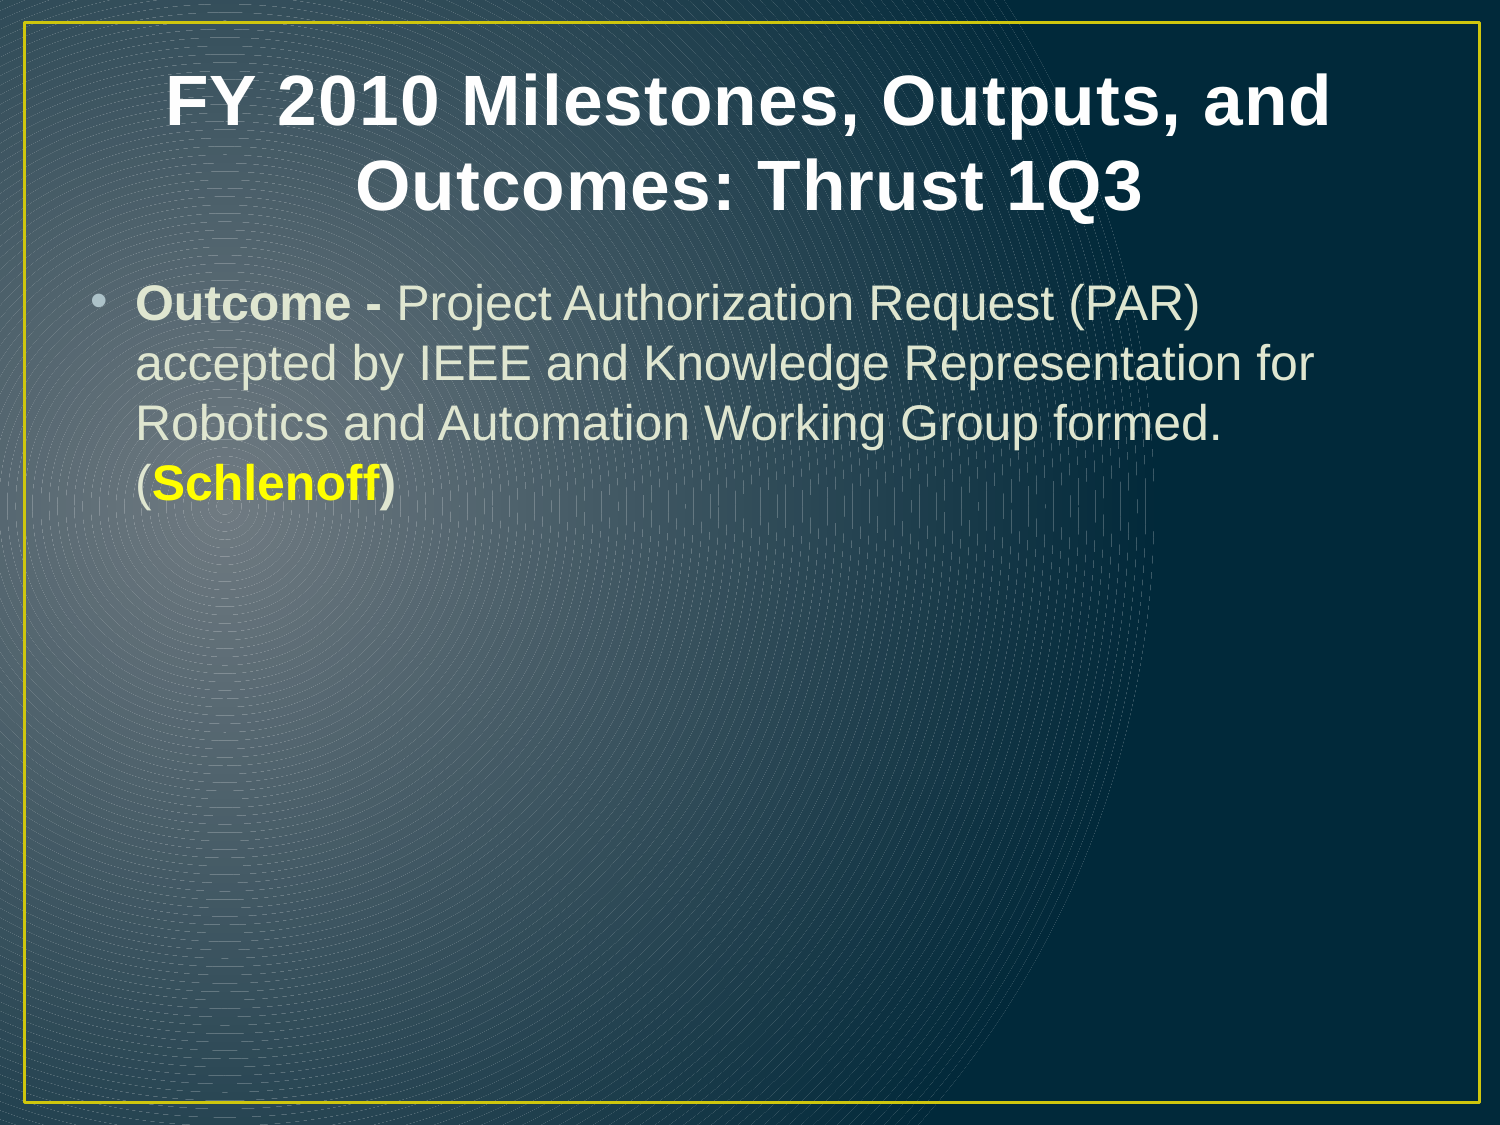

# FY 2010 Milestones, Outputs, and Outcomes: Thrust 1Q3
Outcome - Project Authorization Request (PAR) accepted by IEEE and Knowledge Representation for Robotics and Automation Working Group formed. (Schlenoff)